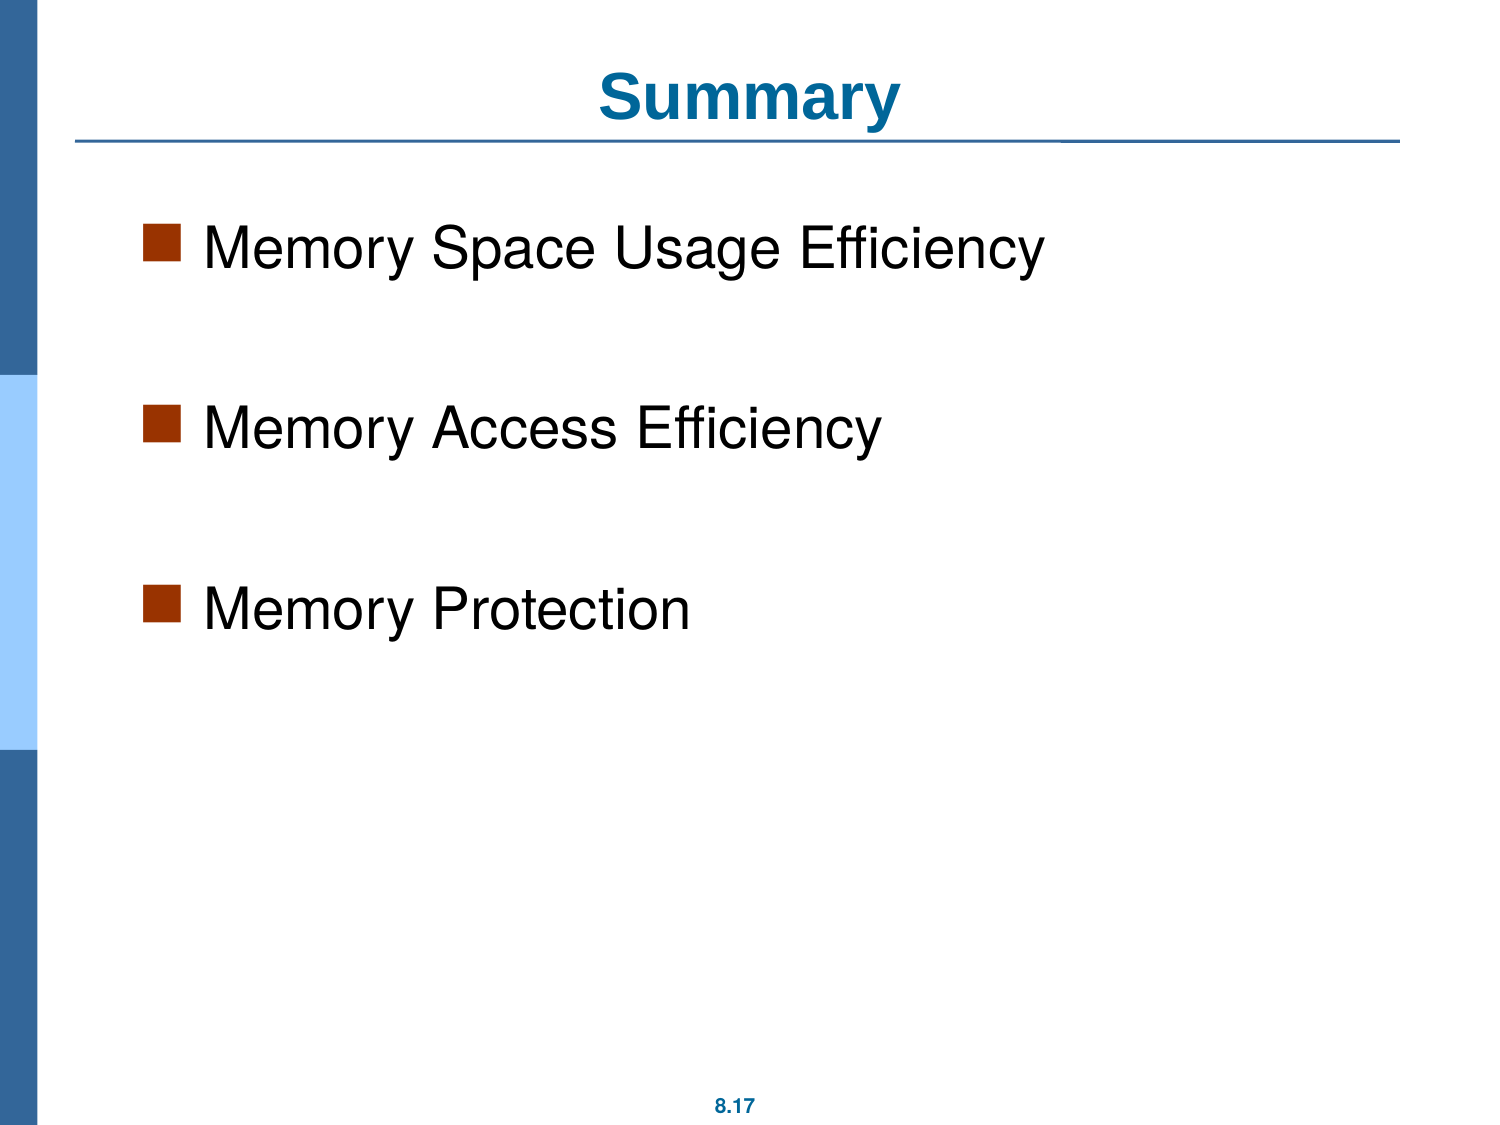

# Summary
Memory Space Usage Efficiency

Memory Access Efficiency

Memory Protection